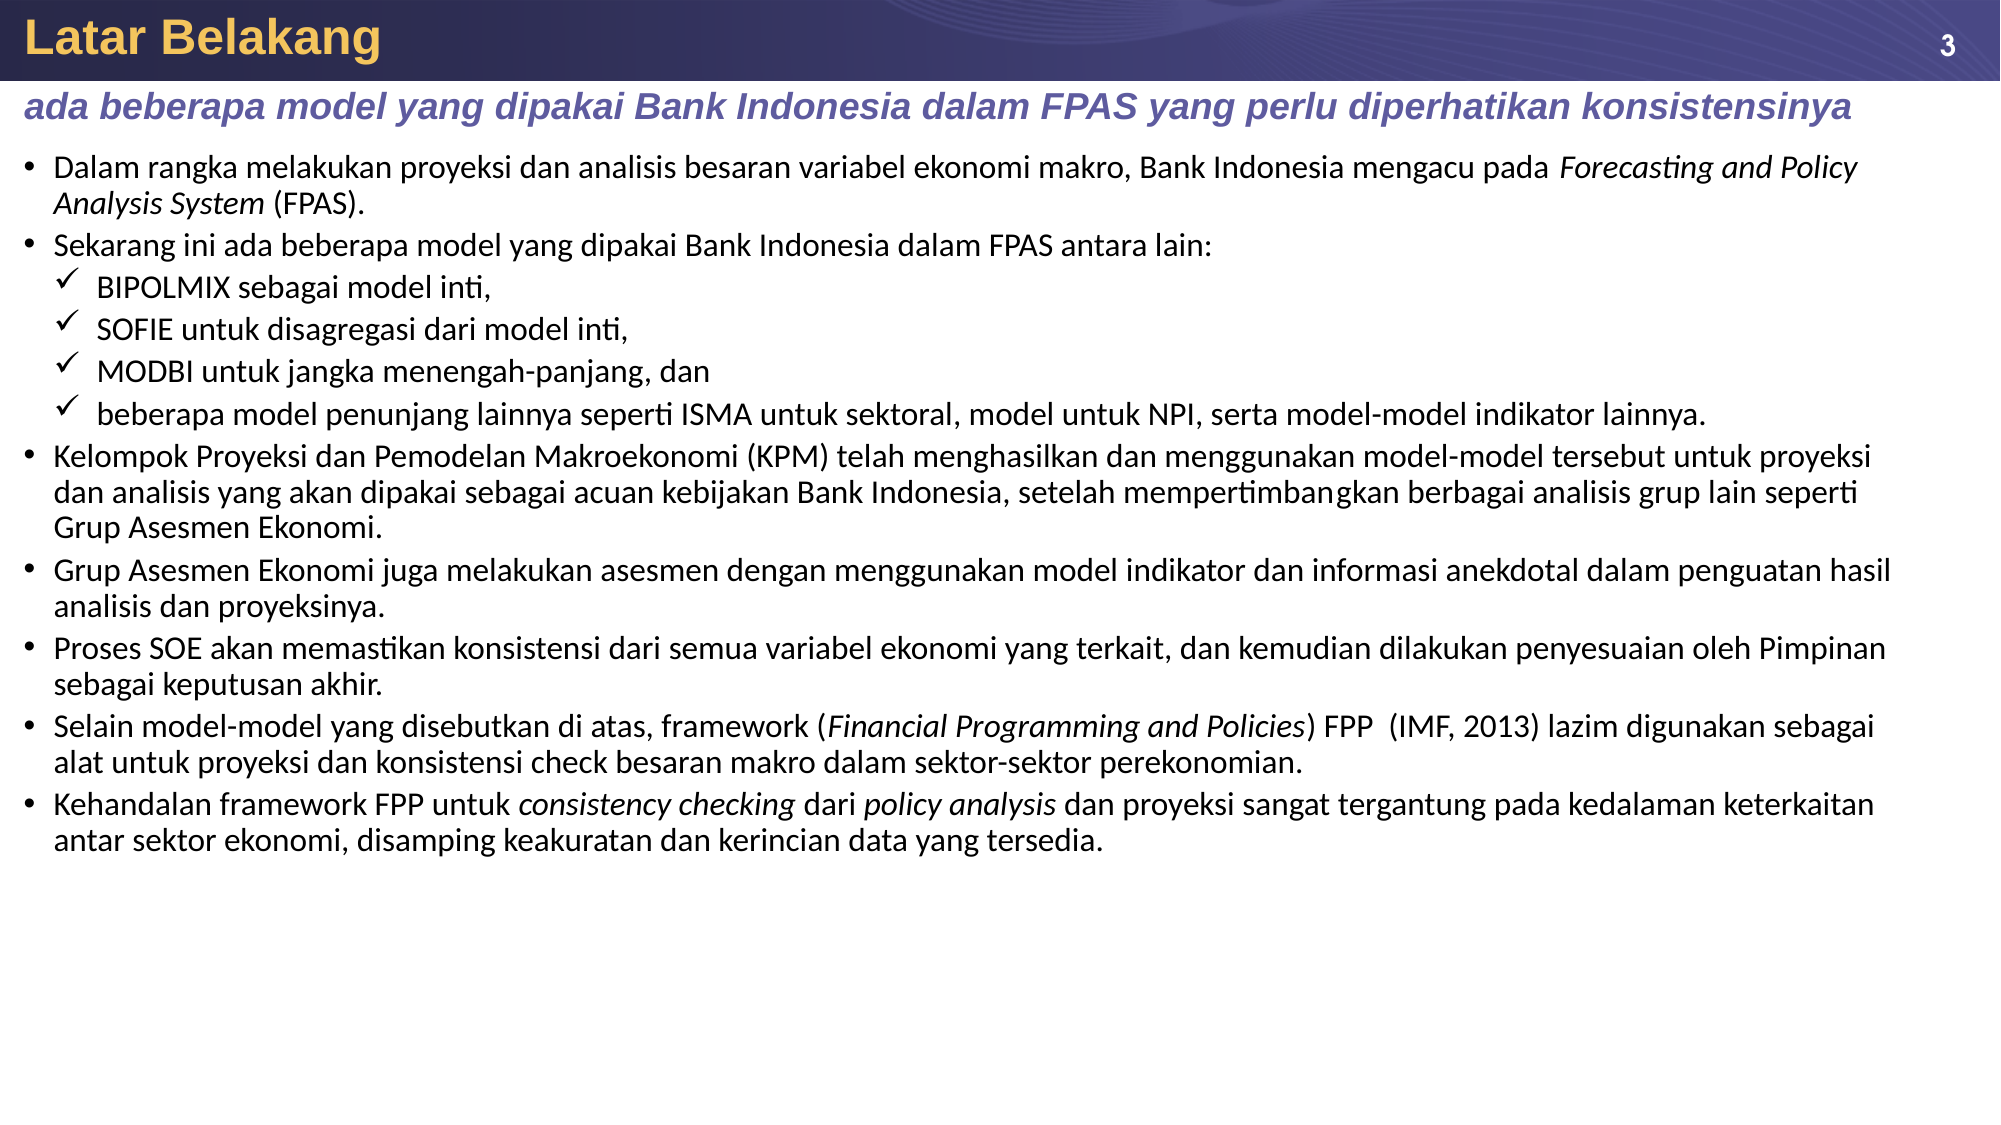

# Latar Belakang
ada beberapa model yang dipakai Bank Indonesia dalam FPAS yang perlu diperhatikan konsistensinya
Dalam rangka melakukan proyeksi dan analisis besaran variabel ekonomi makro, Bank Indonesia mengacu pada Forecasting and Policy Analysis System (FPAS).
Sekarang ini ada beberapa model yang dipakai Bank Indonesia dalam FPAS antara lain:
BIPOLMIX sebagai model inti,
SOFIE untuk disagregasi dari model inti,
MODBI untuk jangka menengah-panjang, dan
beberapa model penunjang lainnya seperti ISMA untuk sektoral, model untuk NPI, serta model-model indikator lainnya.
Kelompok Proyeksi dan Pemodelan Makroekonomi (KPM) telah menghasilkan dan menggunakan model-model tersebut untuk proyeksi dan analisis yang akan dipakai sebagai acuan kebijakan Bank Indonesia, setelah mempertimbangkan berbagai analisis grup lain seperti Grup Asesmen Ekonomi.
Grup Asesmen Ekonomi juga melakukan asesmen dengan menggunakan model indikator dan informasi anekdotal dalam penguatan hasil analisis dan proyeksinya.
Proses SOE akan memastikan konsistensi dari semua variabel ekonomi yang terkait, dan kemudian dilakukan penyesuaian oleh Pimpinan sebagai keputusan akhir.
Selain model-model yang disebutkan di atas, framework (Financial Programming and Policies) FPP  (IMF, 2013) lazim digunakan sebagai alat untuk proyeksi dan konsistensi check besaran makro dalam sektor-sektor perekonomian.
Kehandalan framework FPP untuk consistency checking dari policy analysis dan proyeksi sangat tergantung pada kedalaman keterkaitan antar sektor ekonomi, disamping keakuratan dan kerincian data yang tersedia.